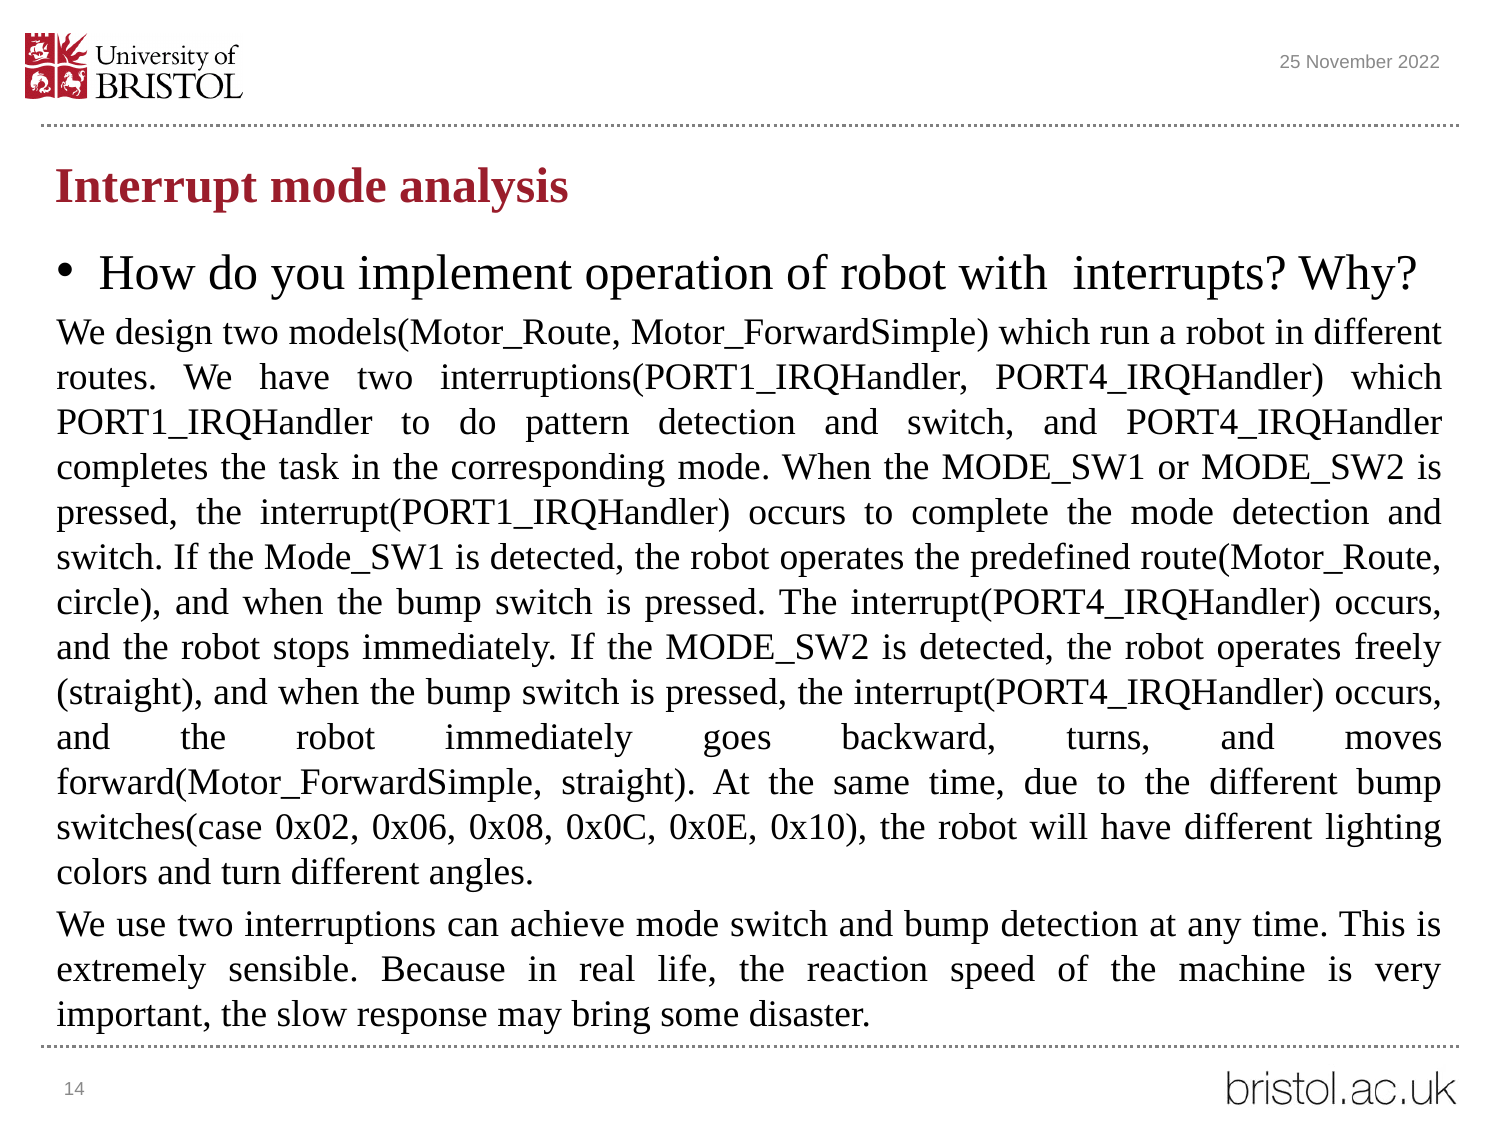

25 November 2022
# Interrupt mode analysis
How do you implement operation of robot with  interrupts? Why?
We design two models(Motor_Route, Motor_ForwardSimple) which run a robot in different routes. We have two interruptions(PORT1_IRQHandler, PORT4_IRQHandler) which PORT1_IRQHandler to do pattern detection and switch, and PORT4_IRQHandler completes the task in the corresponding mode. When the MODE_SW1 or MODE_SW2 is pressed, the interrupt(PORT1_IRQHandler) occurs to complete the mode detection and switch. If the Mode_SW1 is detected, the robot operates the predefined route(Motor_Route, circle), and when the bump switch is pressed. The interrupt(PORT4_IRQHandler) occurs, and the robot stops immediately. If the MODE_SW2 is detected, the robot operates freely (straight), and when the bump switch is pressed, the interrupt(PORT4_IRQHandler) occurs, and the robot immediately goes backward, turns, and moves forward(Motor_ForwardSimple, straight). At the same time, due to the different bump switches(case 0x02, 0x06, 0x08, 0x0C, 0x0E, 0x10), the robot will have different lighting colors and turn different angles.
We use two interruptions can achieve mode switch and bump detection at any time. This is extremely sensible. Because in real life, the reaction speed of the machine is very important, the slow response may bring some disaster.

14